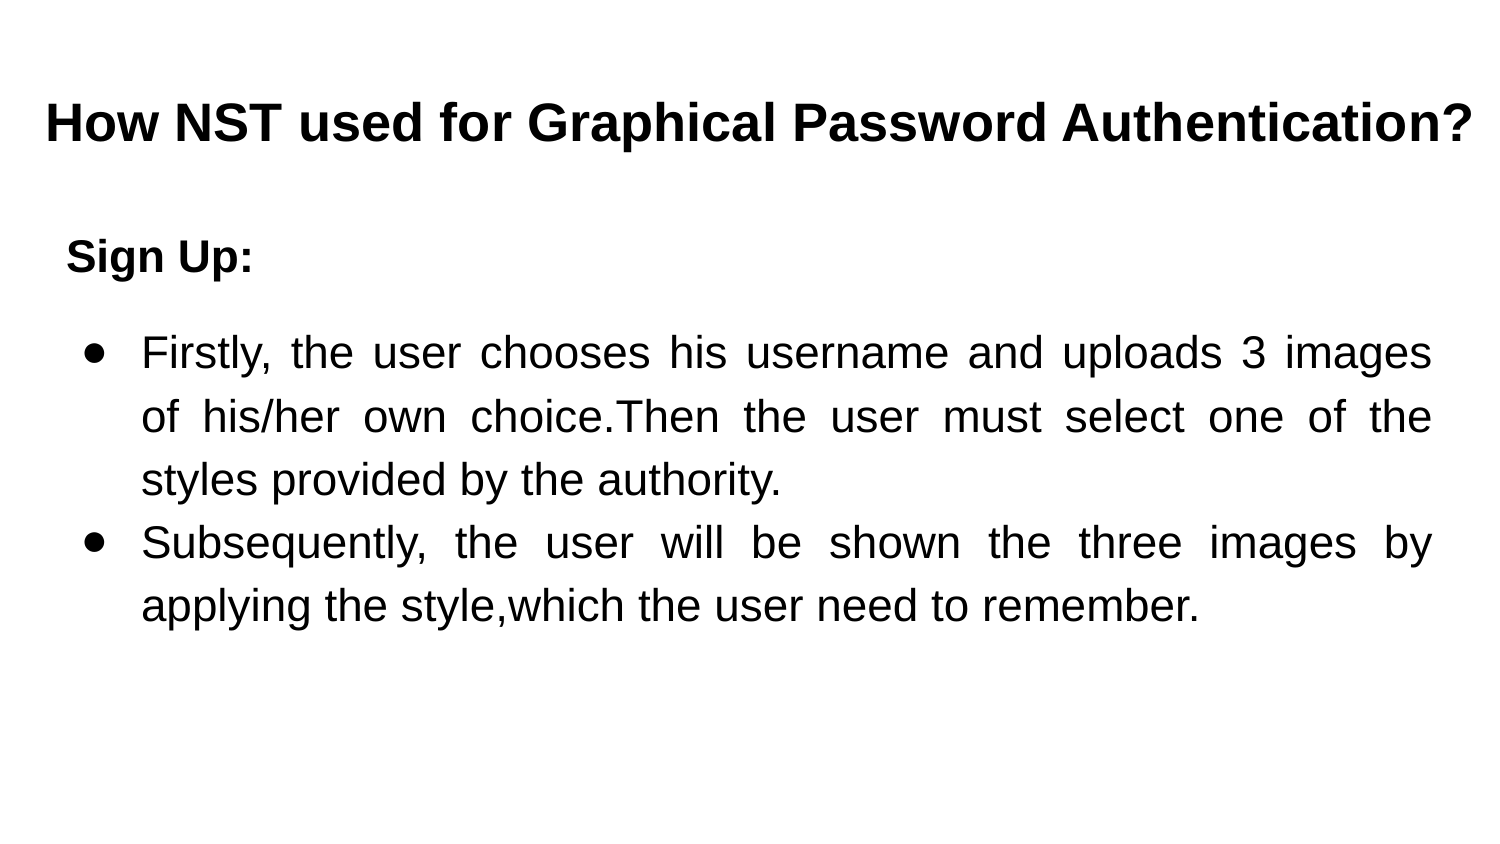

# How NST used for Graphical Password Authentication?
Sign Up:
Firstly, the user chooses his username and uploads 3 images of his/her own choice.Then the user must select one of the styles provided by the authority.
Subsequently, the user will be shown the three images by applying the style,which the user need to remember.